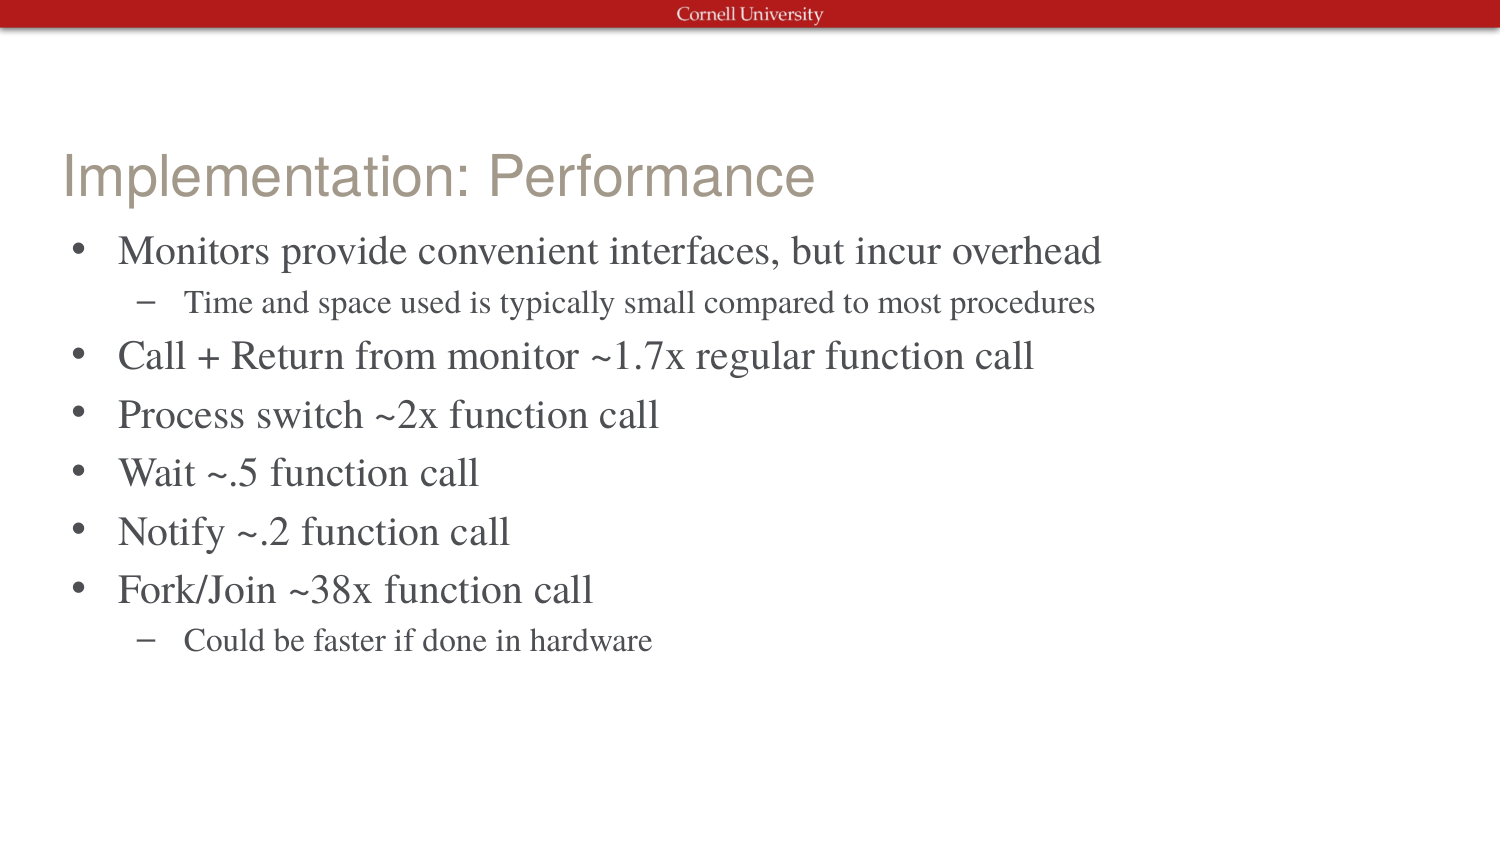

# Implementation: Performance
Monitors provide convenient interfaces, but incur overhead
Time and space used is typically small compared to most procedures
Call + Return from monitor ~1.7x regular function call
Process switch ~2x function call
Wait ~.5 function call
Notify ~.2 function call
Fork/Join ~38x function call
Could be faster if done in hardware